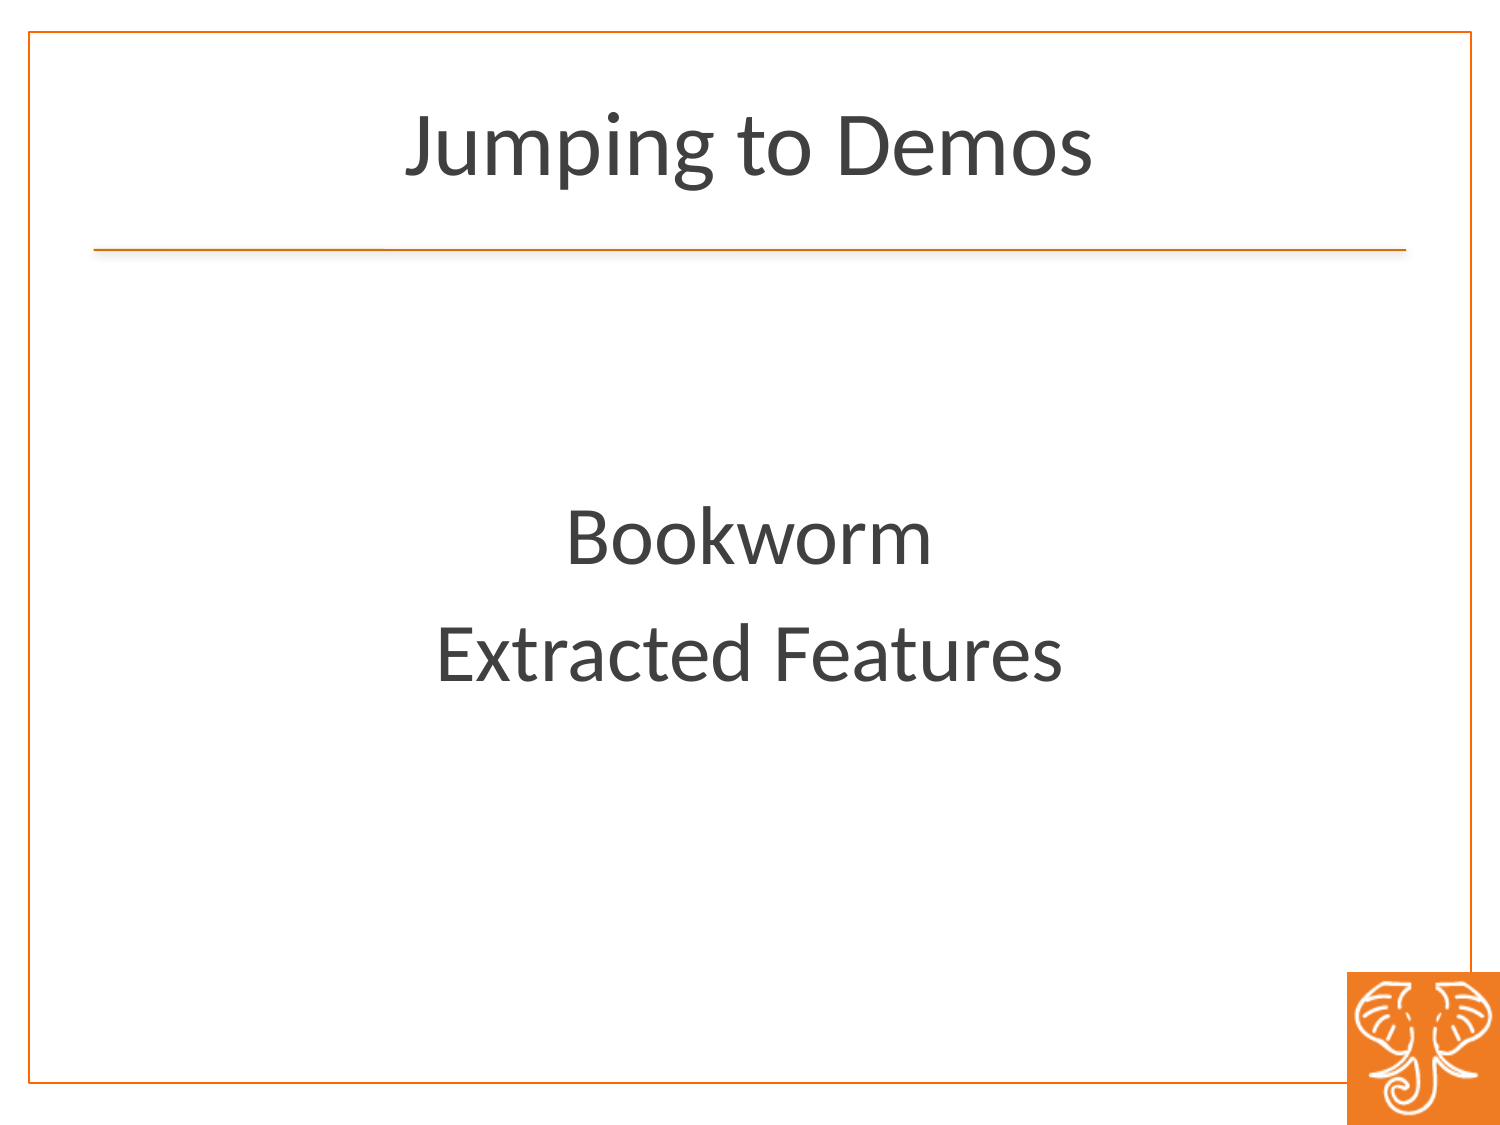

# Jumping to Demos

Bookworm
Extracted Features